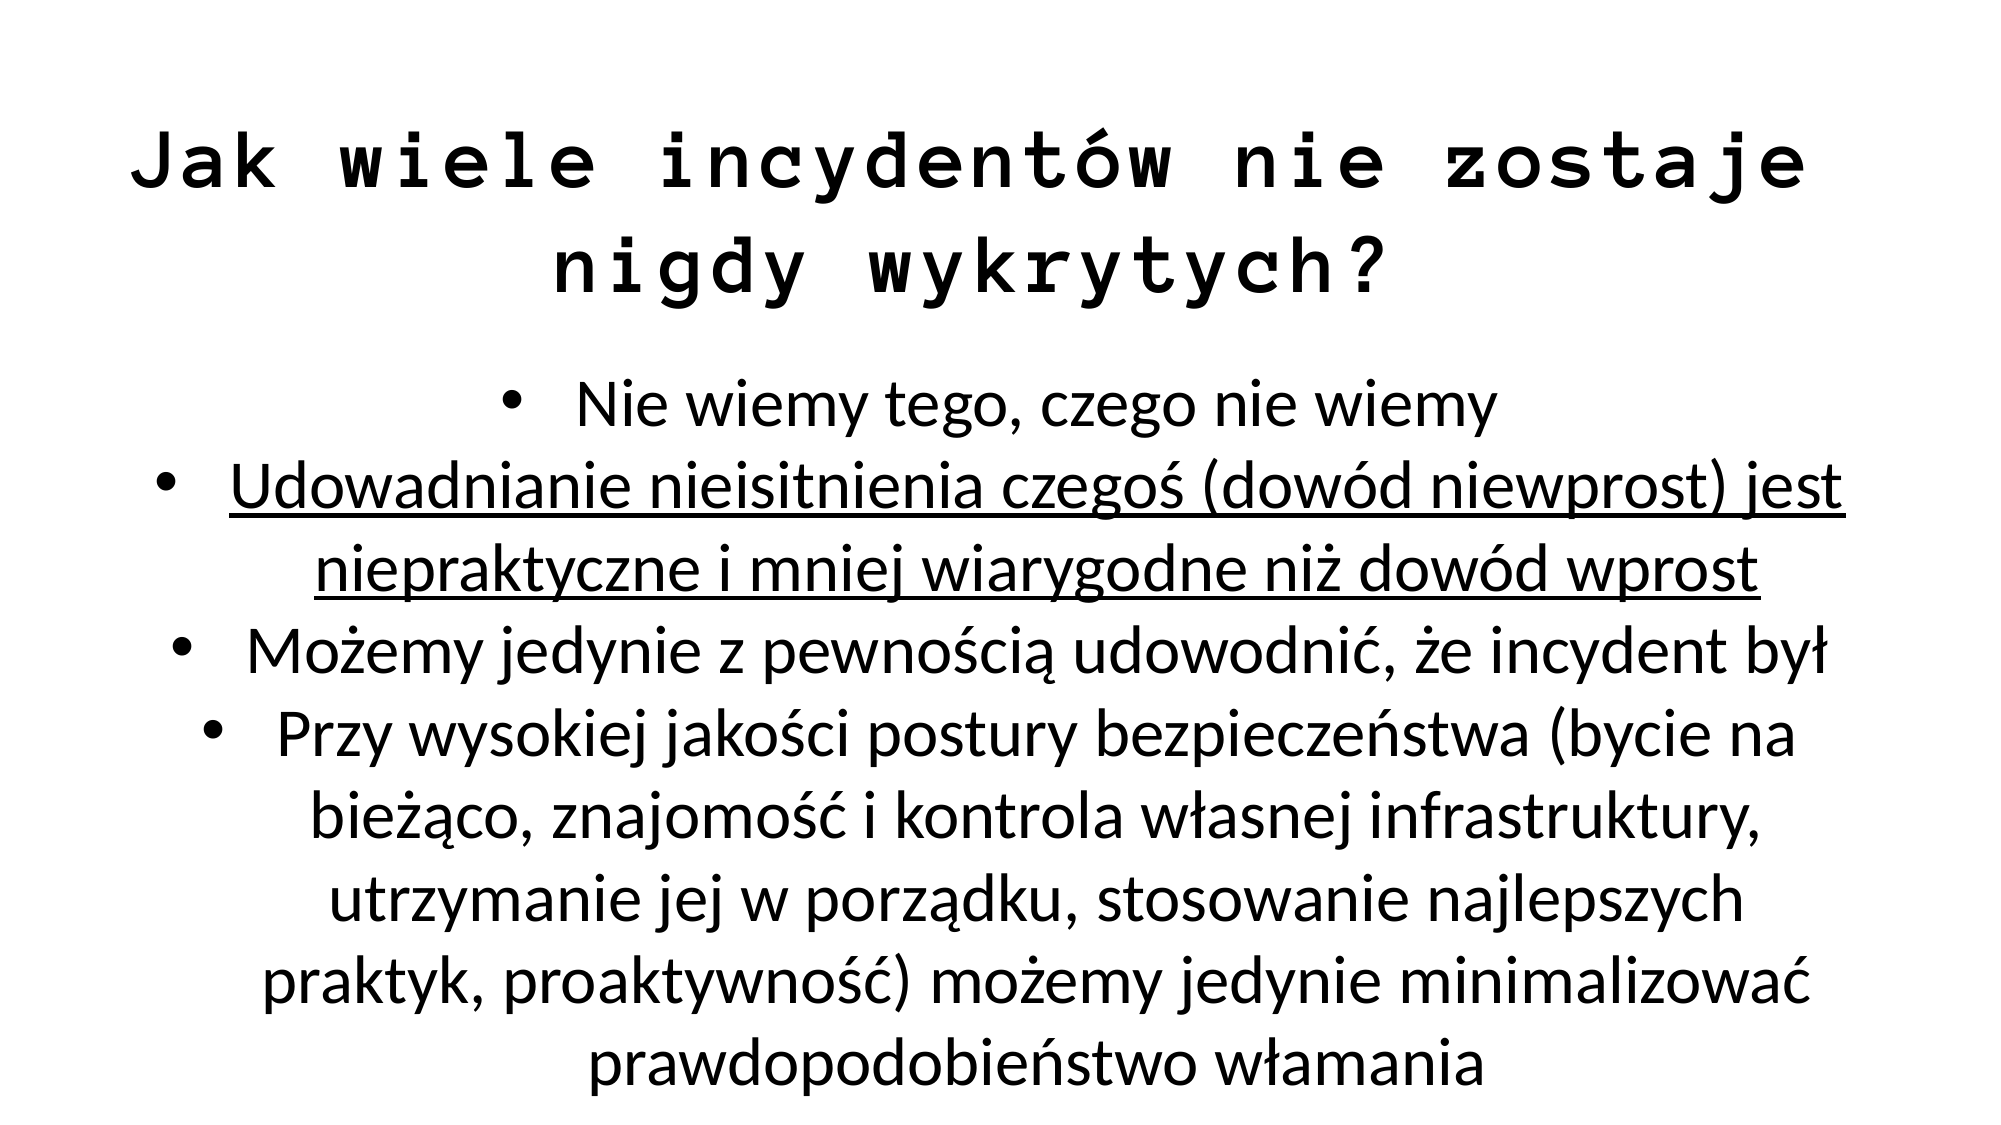

Jak wiele incydentów nie zostaje nigdy wykrytych?

Nie wiemy tego, czego nie wiemy
Udowadnianie nieisitnienia czegoś (dowód niewprost) jest niepraktyczne i mniej wiarygodne niż dowód wprost
Możemy jedynie z pewnością udowodnić, że incydent był
Przy wysokiej jakości postury bezpieczeństwa (bycie na bieżąco, znajomość i kontrola własnej infrastruktury, utrzymanie jej w porządku, stosowanie najlepszych praktyk, proaktywność) możemy jedynie minimalizować prawdopodobieństwo włamania